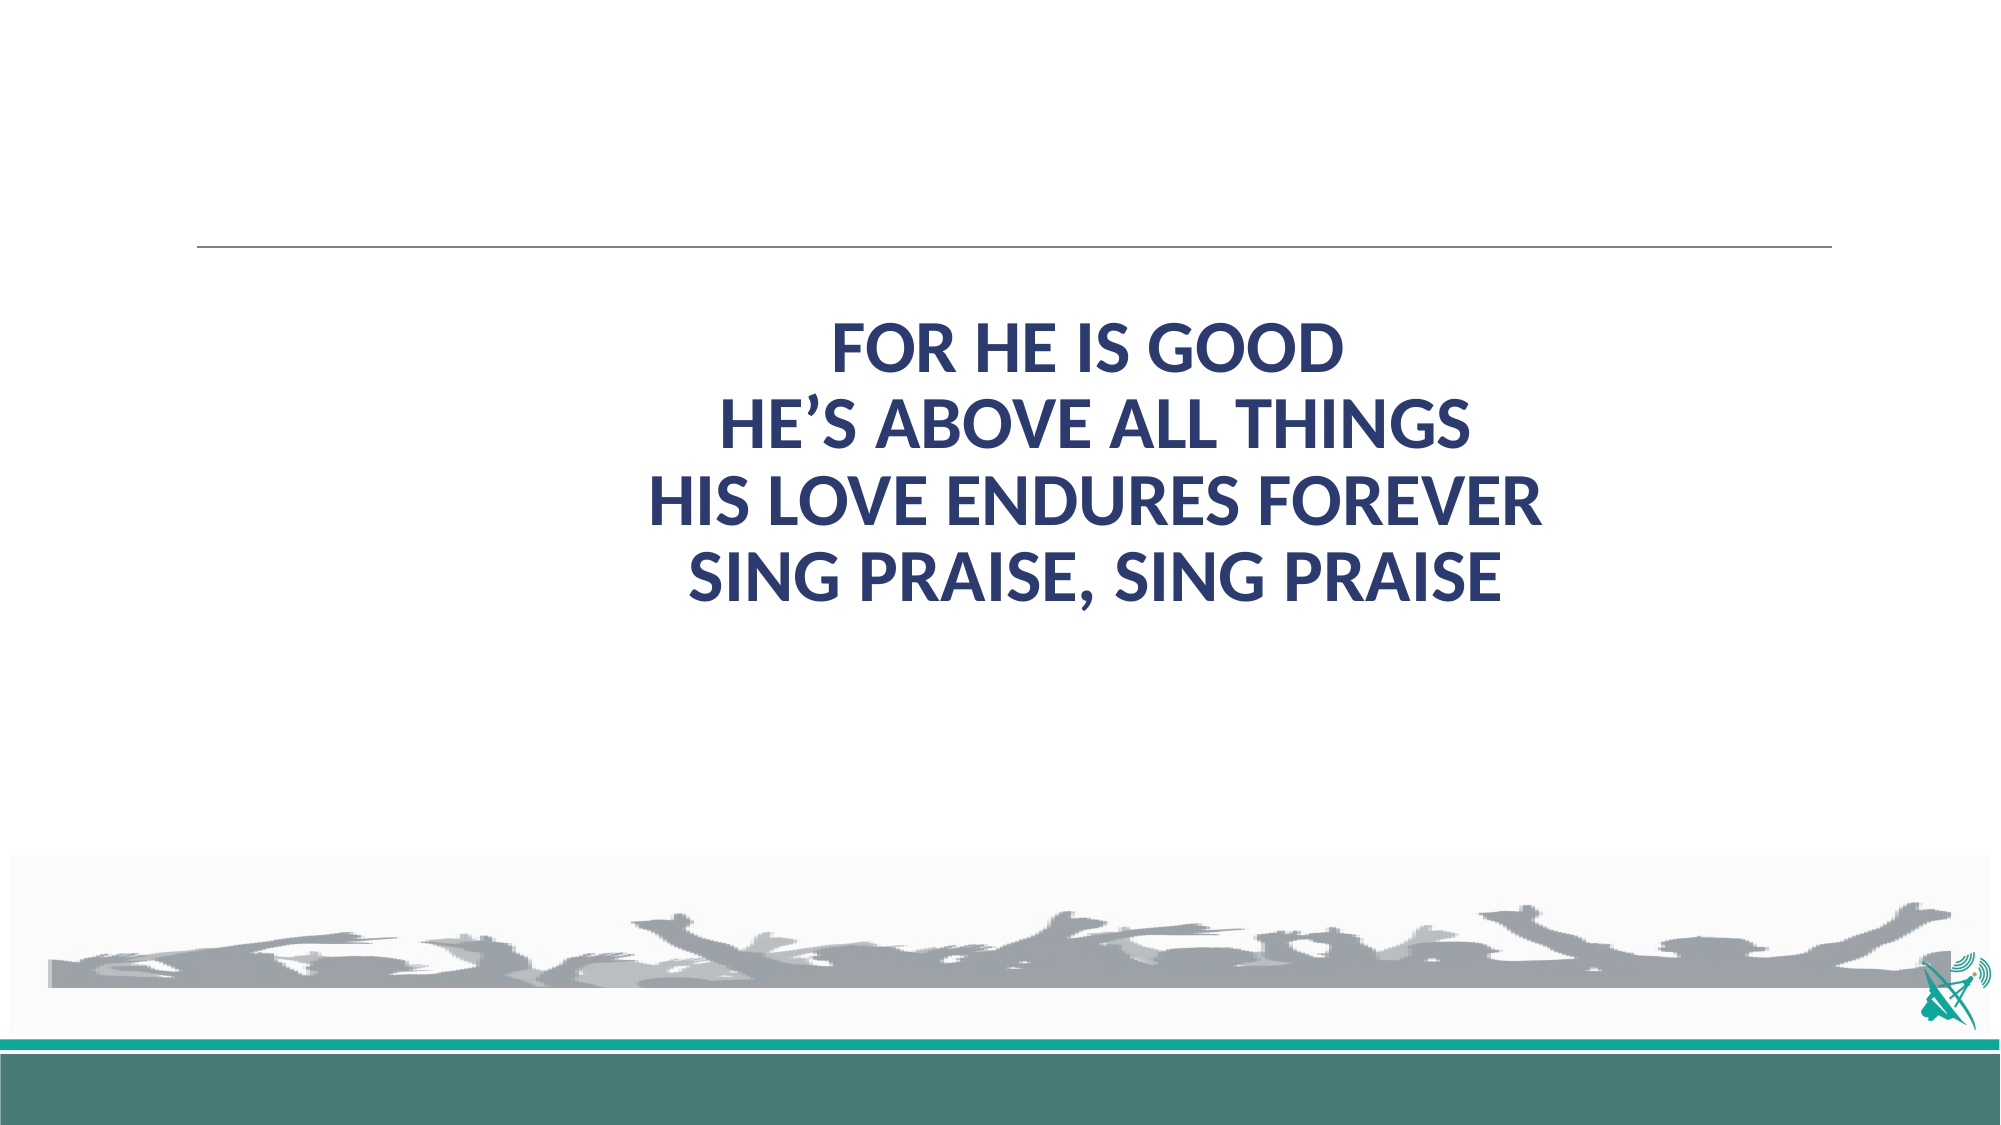

# FOR HE IS GOOD HE’S ABOVE ALL THINGS HIS LOVE ENDURES FOREVER SING PRAISE, SING PRAISE